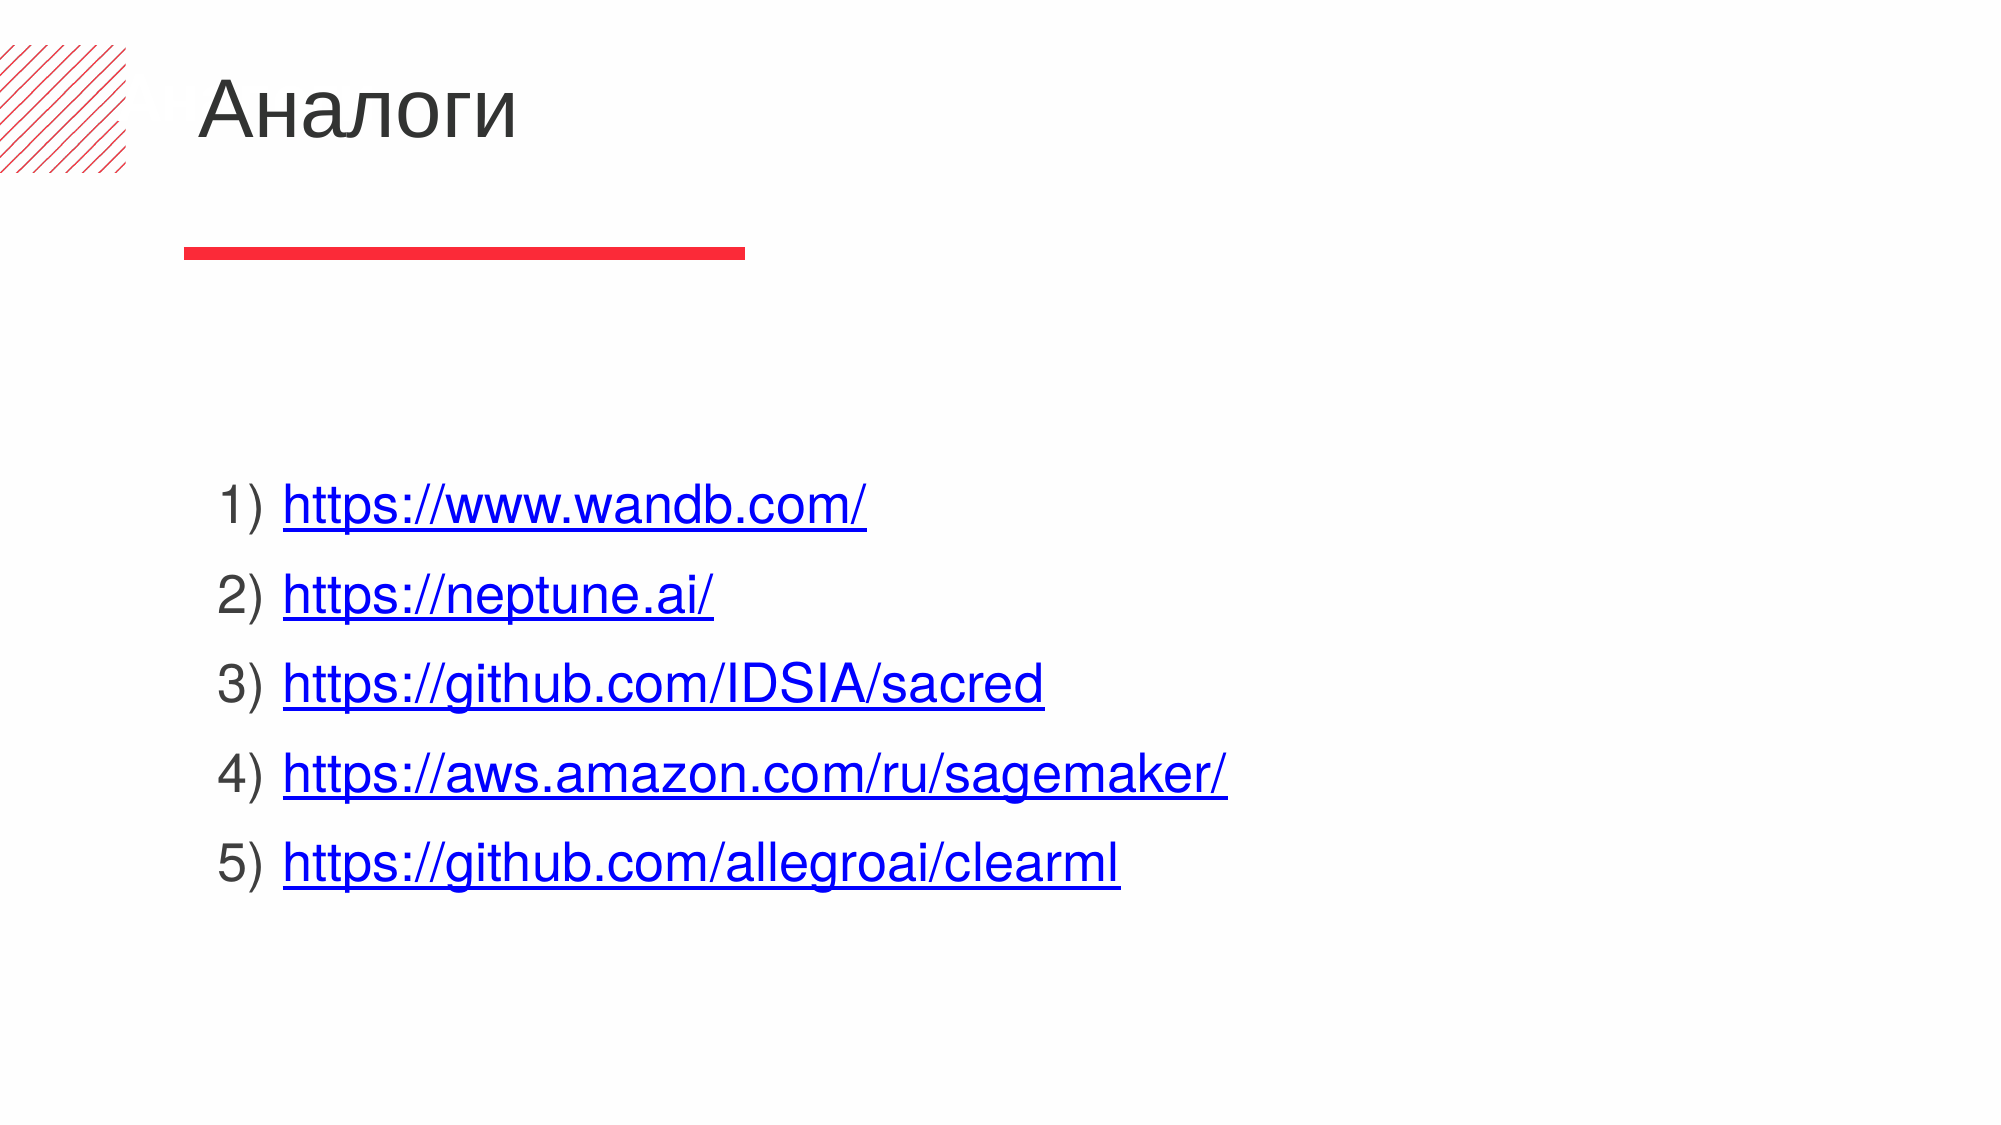

Аналоги
Аналоги

https://www.wandb.com/
https://neptune.ai/
https://github.com/IDSIA/sacred
https://aws.amazon.com/ru/sagemaker/
https://github.com/allegroai/clearml